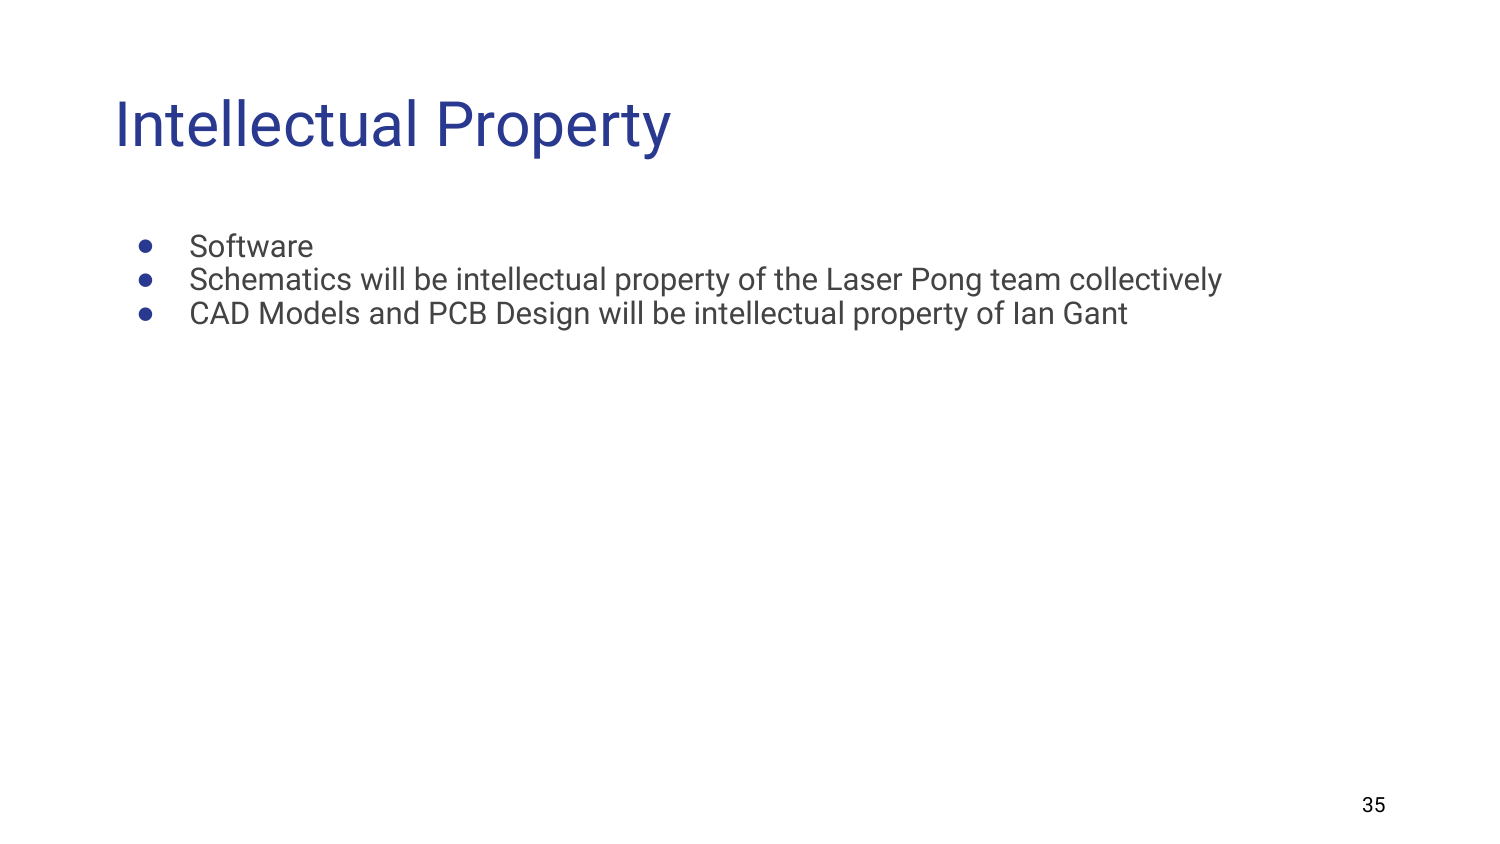

# Intellectual Property
Software
Schematics will be intellectual property of the Laser Pong team collectively
CAD Models and PCB Design will be intellectual property of Ian Gant
35